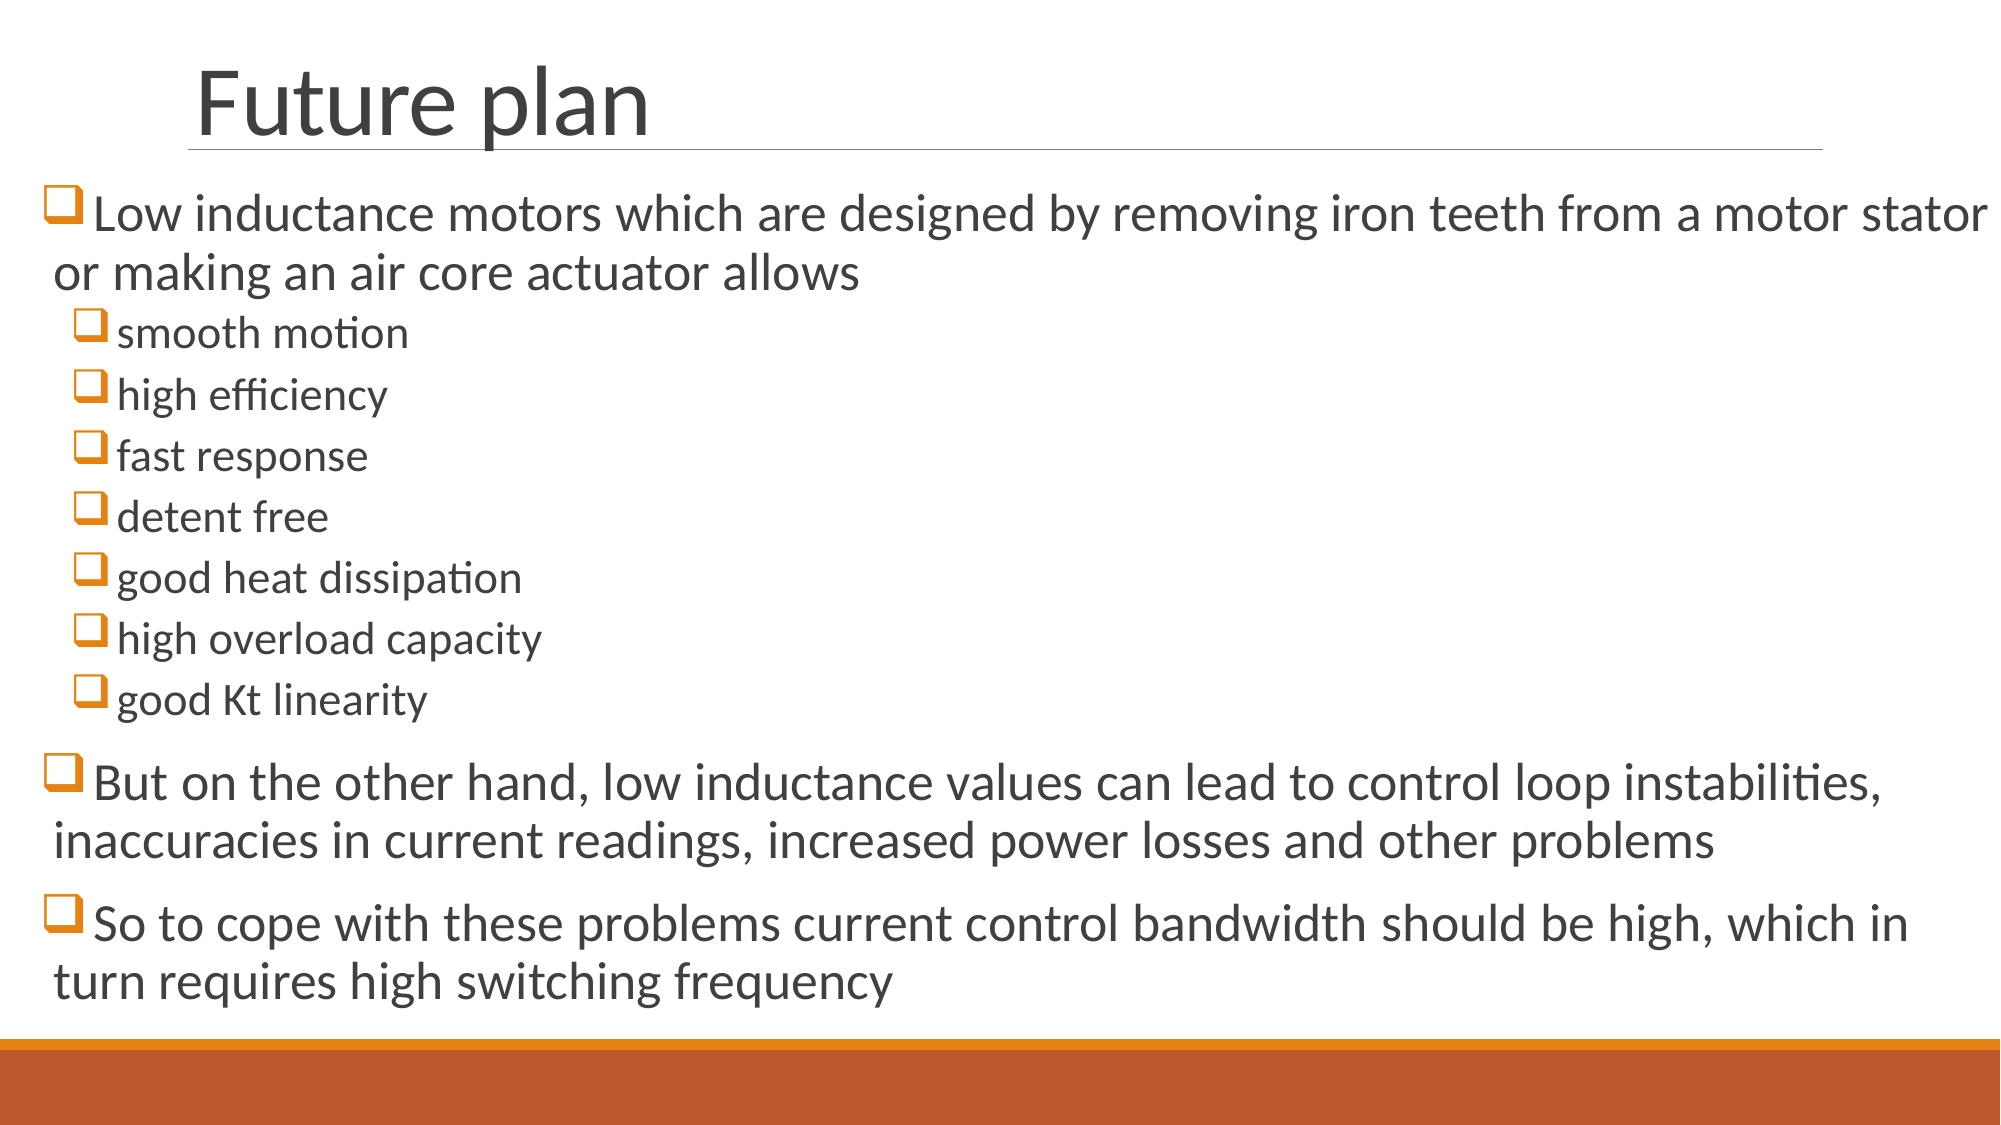

# Future plan
 Low inductance motors which are designed by removing iron teeth from a motor stator or making an air core actuator allows
 smooth motion
 high efficiency
 fast response
 detent free
 good heat dissipation
 high overload capacity
 good Kt linearity
 But on the other hand, low inductance values can lead to control loop instabilities, inaccuracies in current readings, increased power losses and other problems
 So to cope with these problems current control bandwidth should be high, which in turn requires high switching frequency